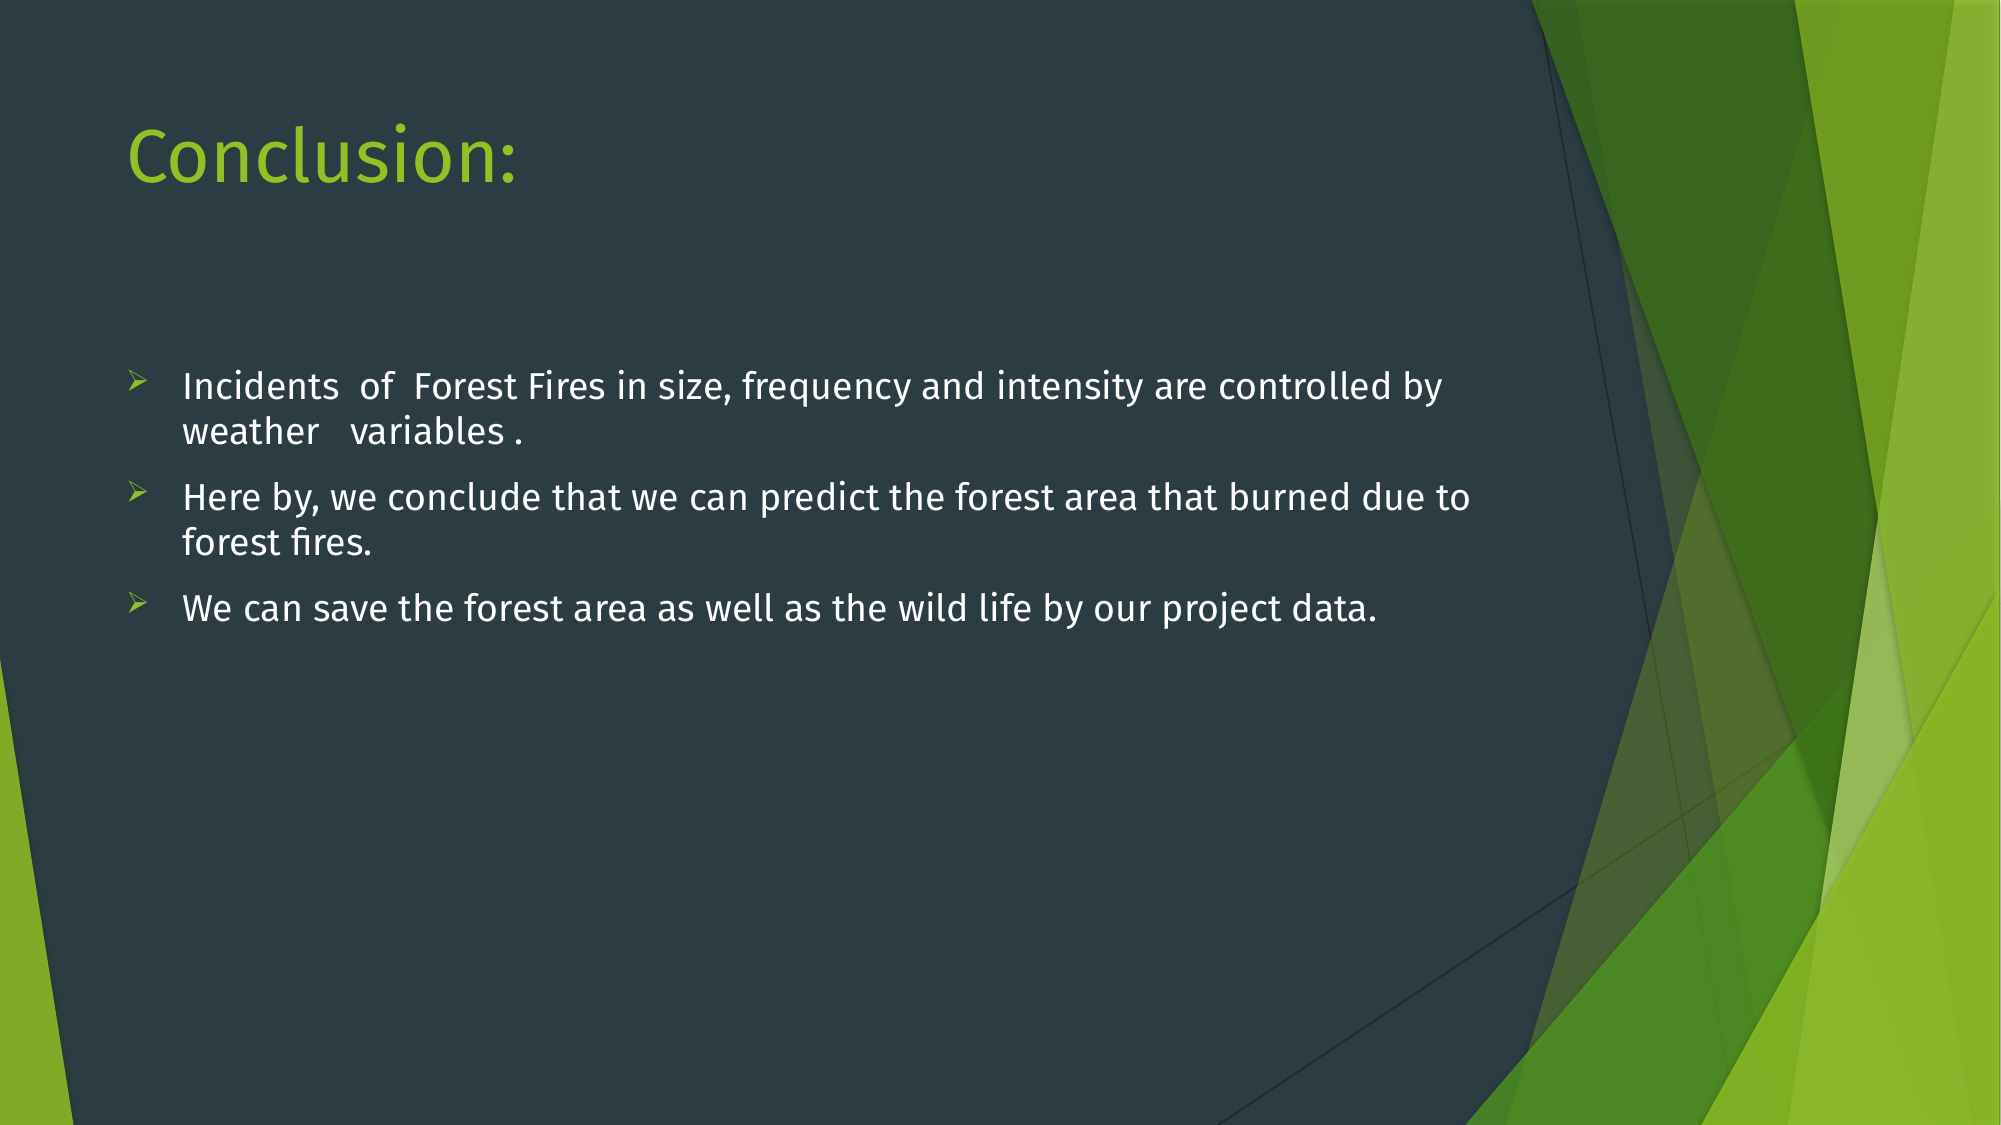

# Conclusion:
Incidents  of  Forest Fires in size, frequency and intensity are controlled by  weather   variables .
Here by, we conclude that we can predict the forest area that burned due to forest fires.
We can save the forest area as well as the wild life by our project data.